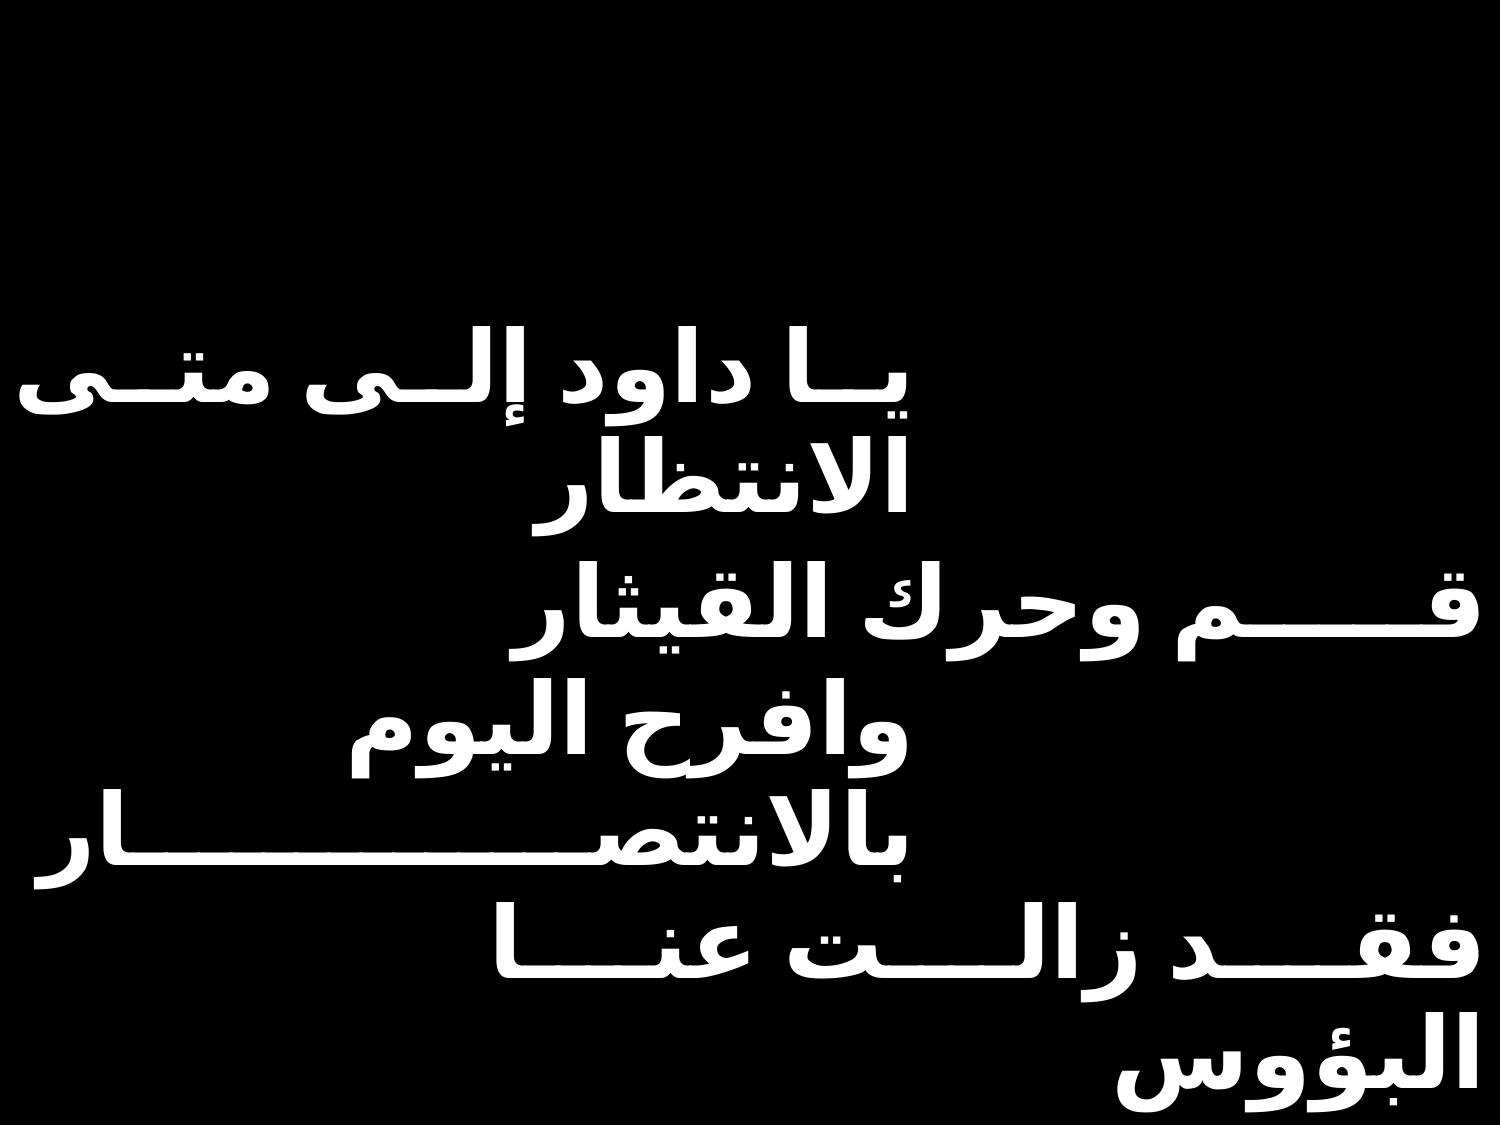

| يا داود إلى متى الانتظار |  |  |
| --- | --- | --- |
|  | قم وحرك القيثار |  |
| وافرح اليوم بالانتصار |  |  |
|  | فقد زالت عنا البؤوس |  |